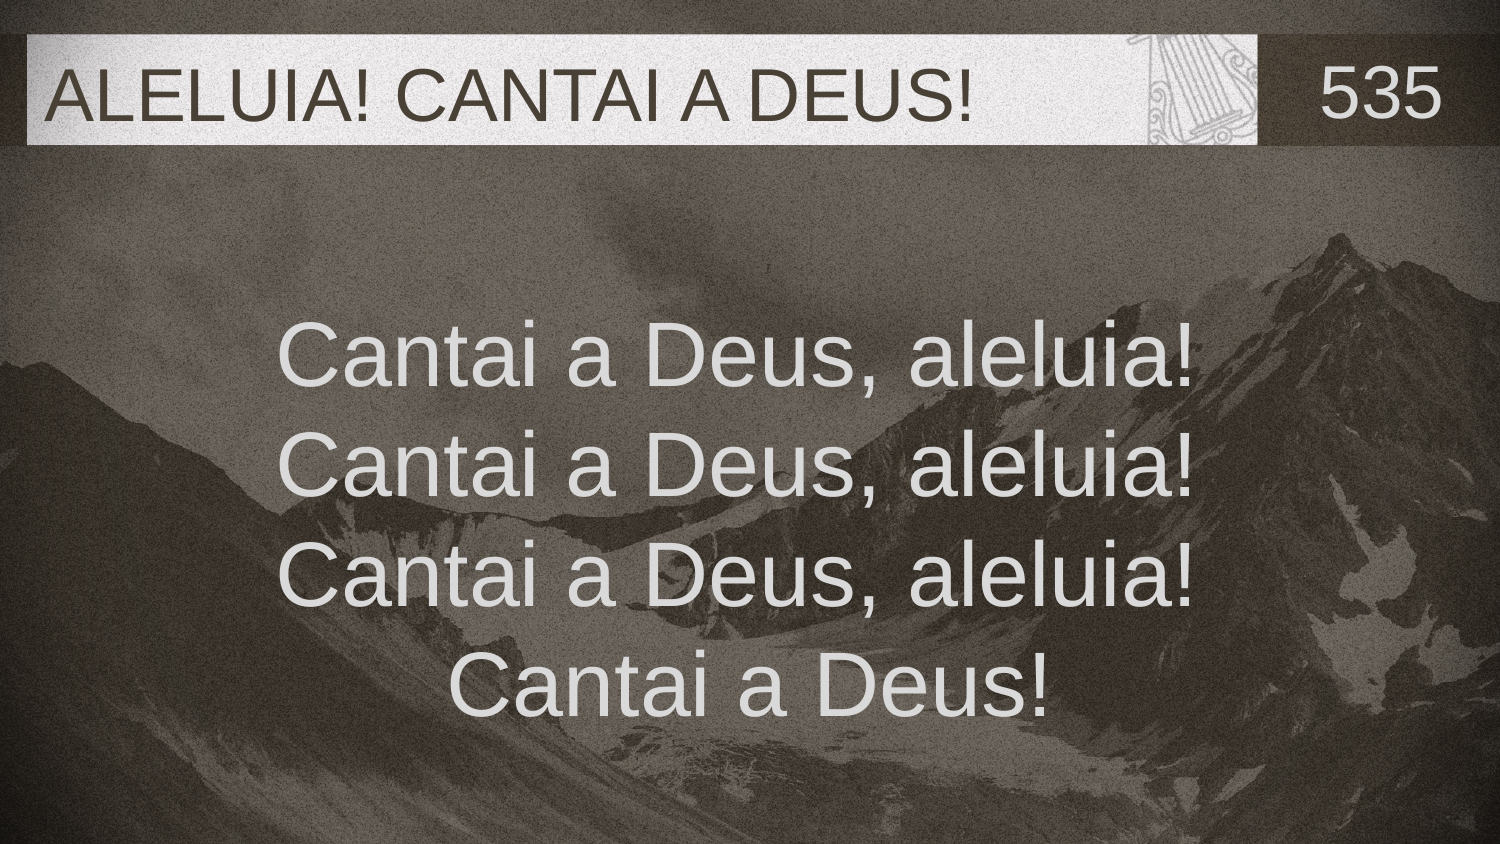

# ALELUIA! CANTAI A DEUS!
535
Cantai a Deus, aleluia!
Cantai a Deus, aleluia!
Cantai a Deus, aleluia!
Cantai a Deus!